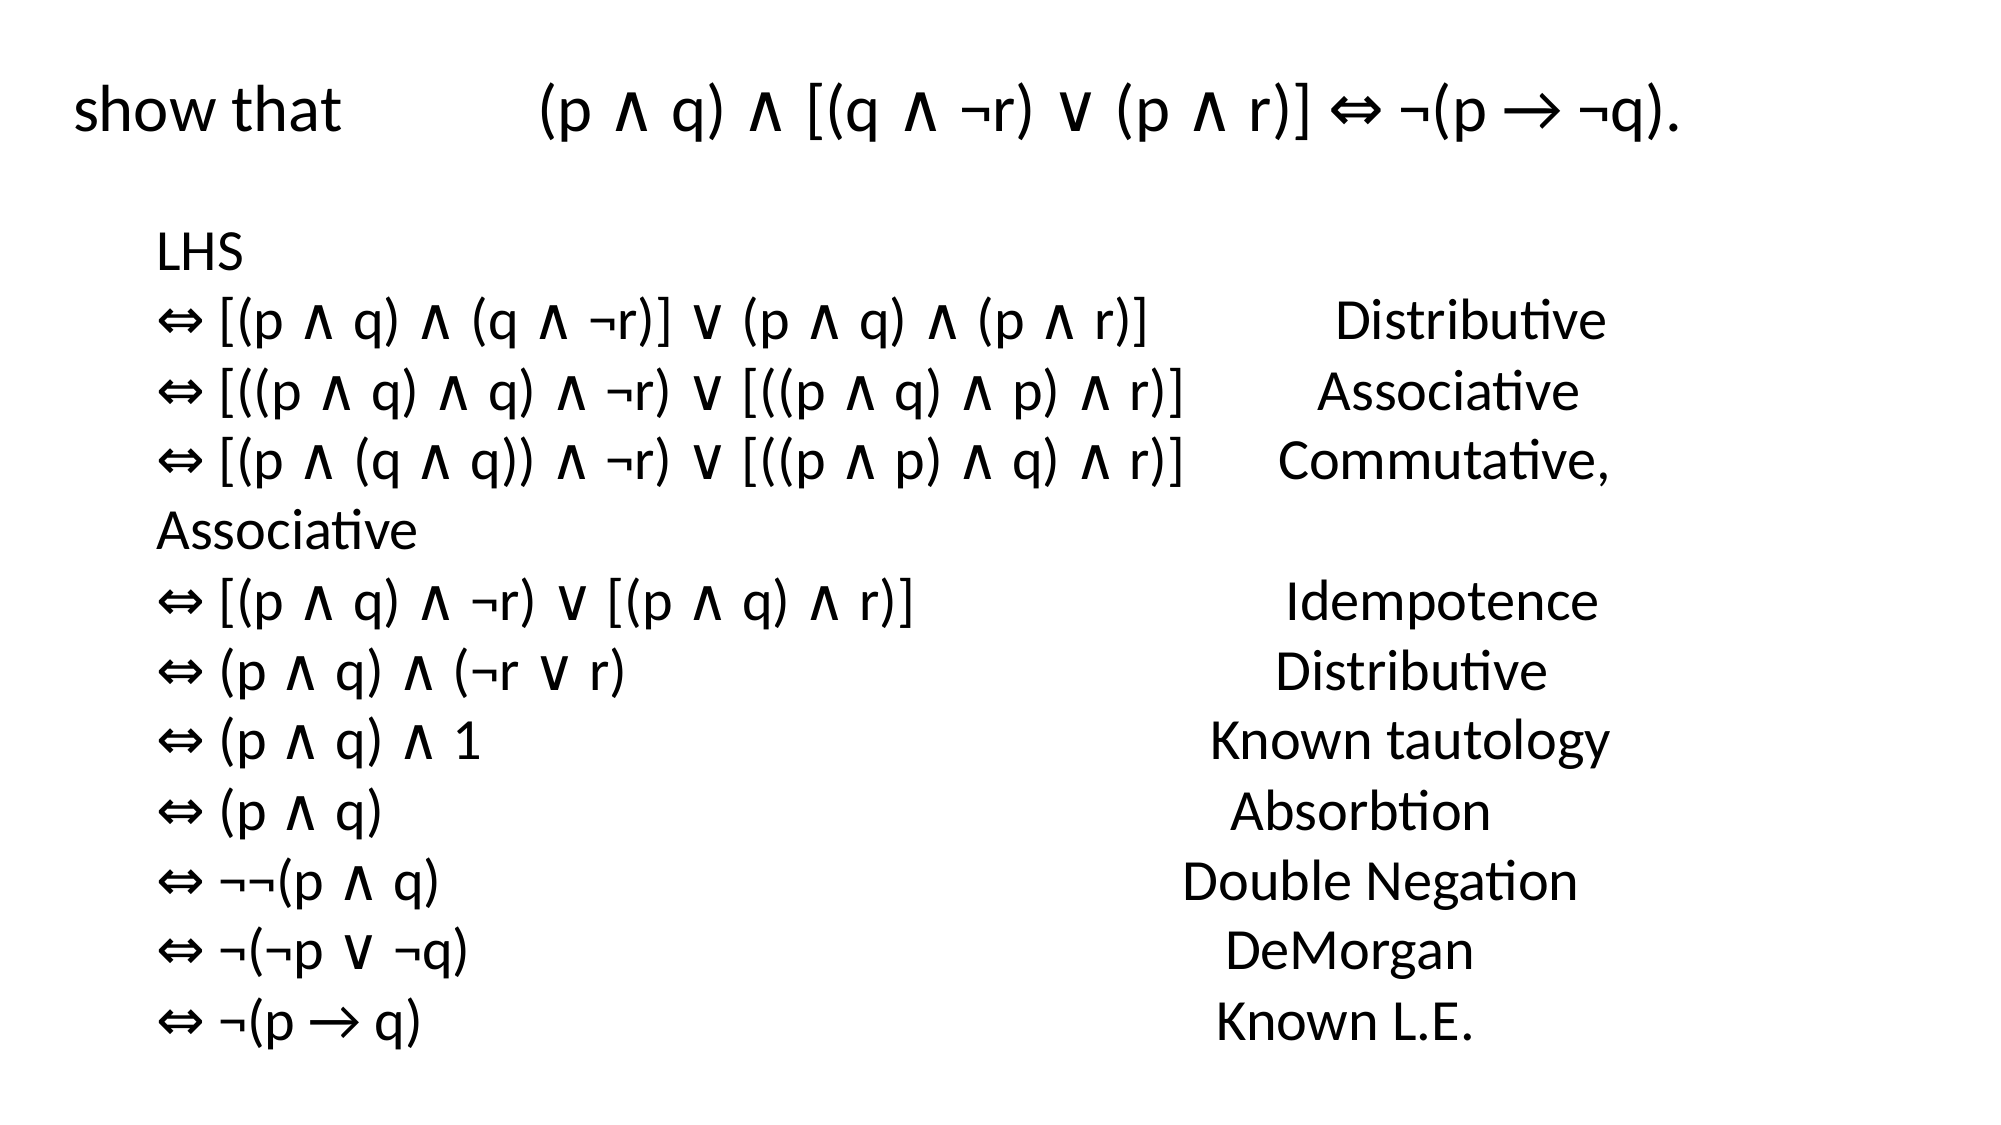

show that             (p ∧ q) ∧ [(q ∧ ¬r) ∨ (p ∧ r)] ⇔ ¬(p → ¬q).
LHS
⇔ [(p ∧ q) ∧ (q ∧ ¬r)] ∨ (p ∧ q) ∧ (p ∧ r)]              Distributive
⇔ [((p ∧ q) ∧ q) ∧ ¬r) ∨ [((p ∧ q) ∧ p) ∧ r)]          Associative
⇔ [(p ∧ (q ∧ q)) ∧ ¬r) ∨ [((p ∧ p) ∧ q) ∧ r)]       Commutative, Associative
⇔ [(p ∧ q) ∧ ¬r) ∨ [(p ∧ q) ∧ r)]                            Idempotence
⇔ (p ∧ q) ∧ (¬r ∨ r)                                                 Distributive
⇔ (p ∧ q) ∧ 1                                                       Known tautology
⇔ (p ∧ q)                                                                Absorbtion
⇔ ¬¬(p ∧ q)                                                        Double Negation
⇔ ¬(¬p ∨ ¬q)                                                         DeMorgan
⇔ ¬(p → q)                                                            Known L.E.